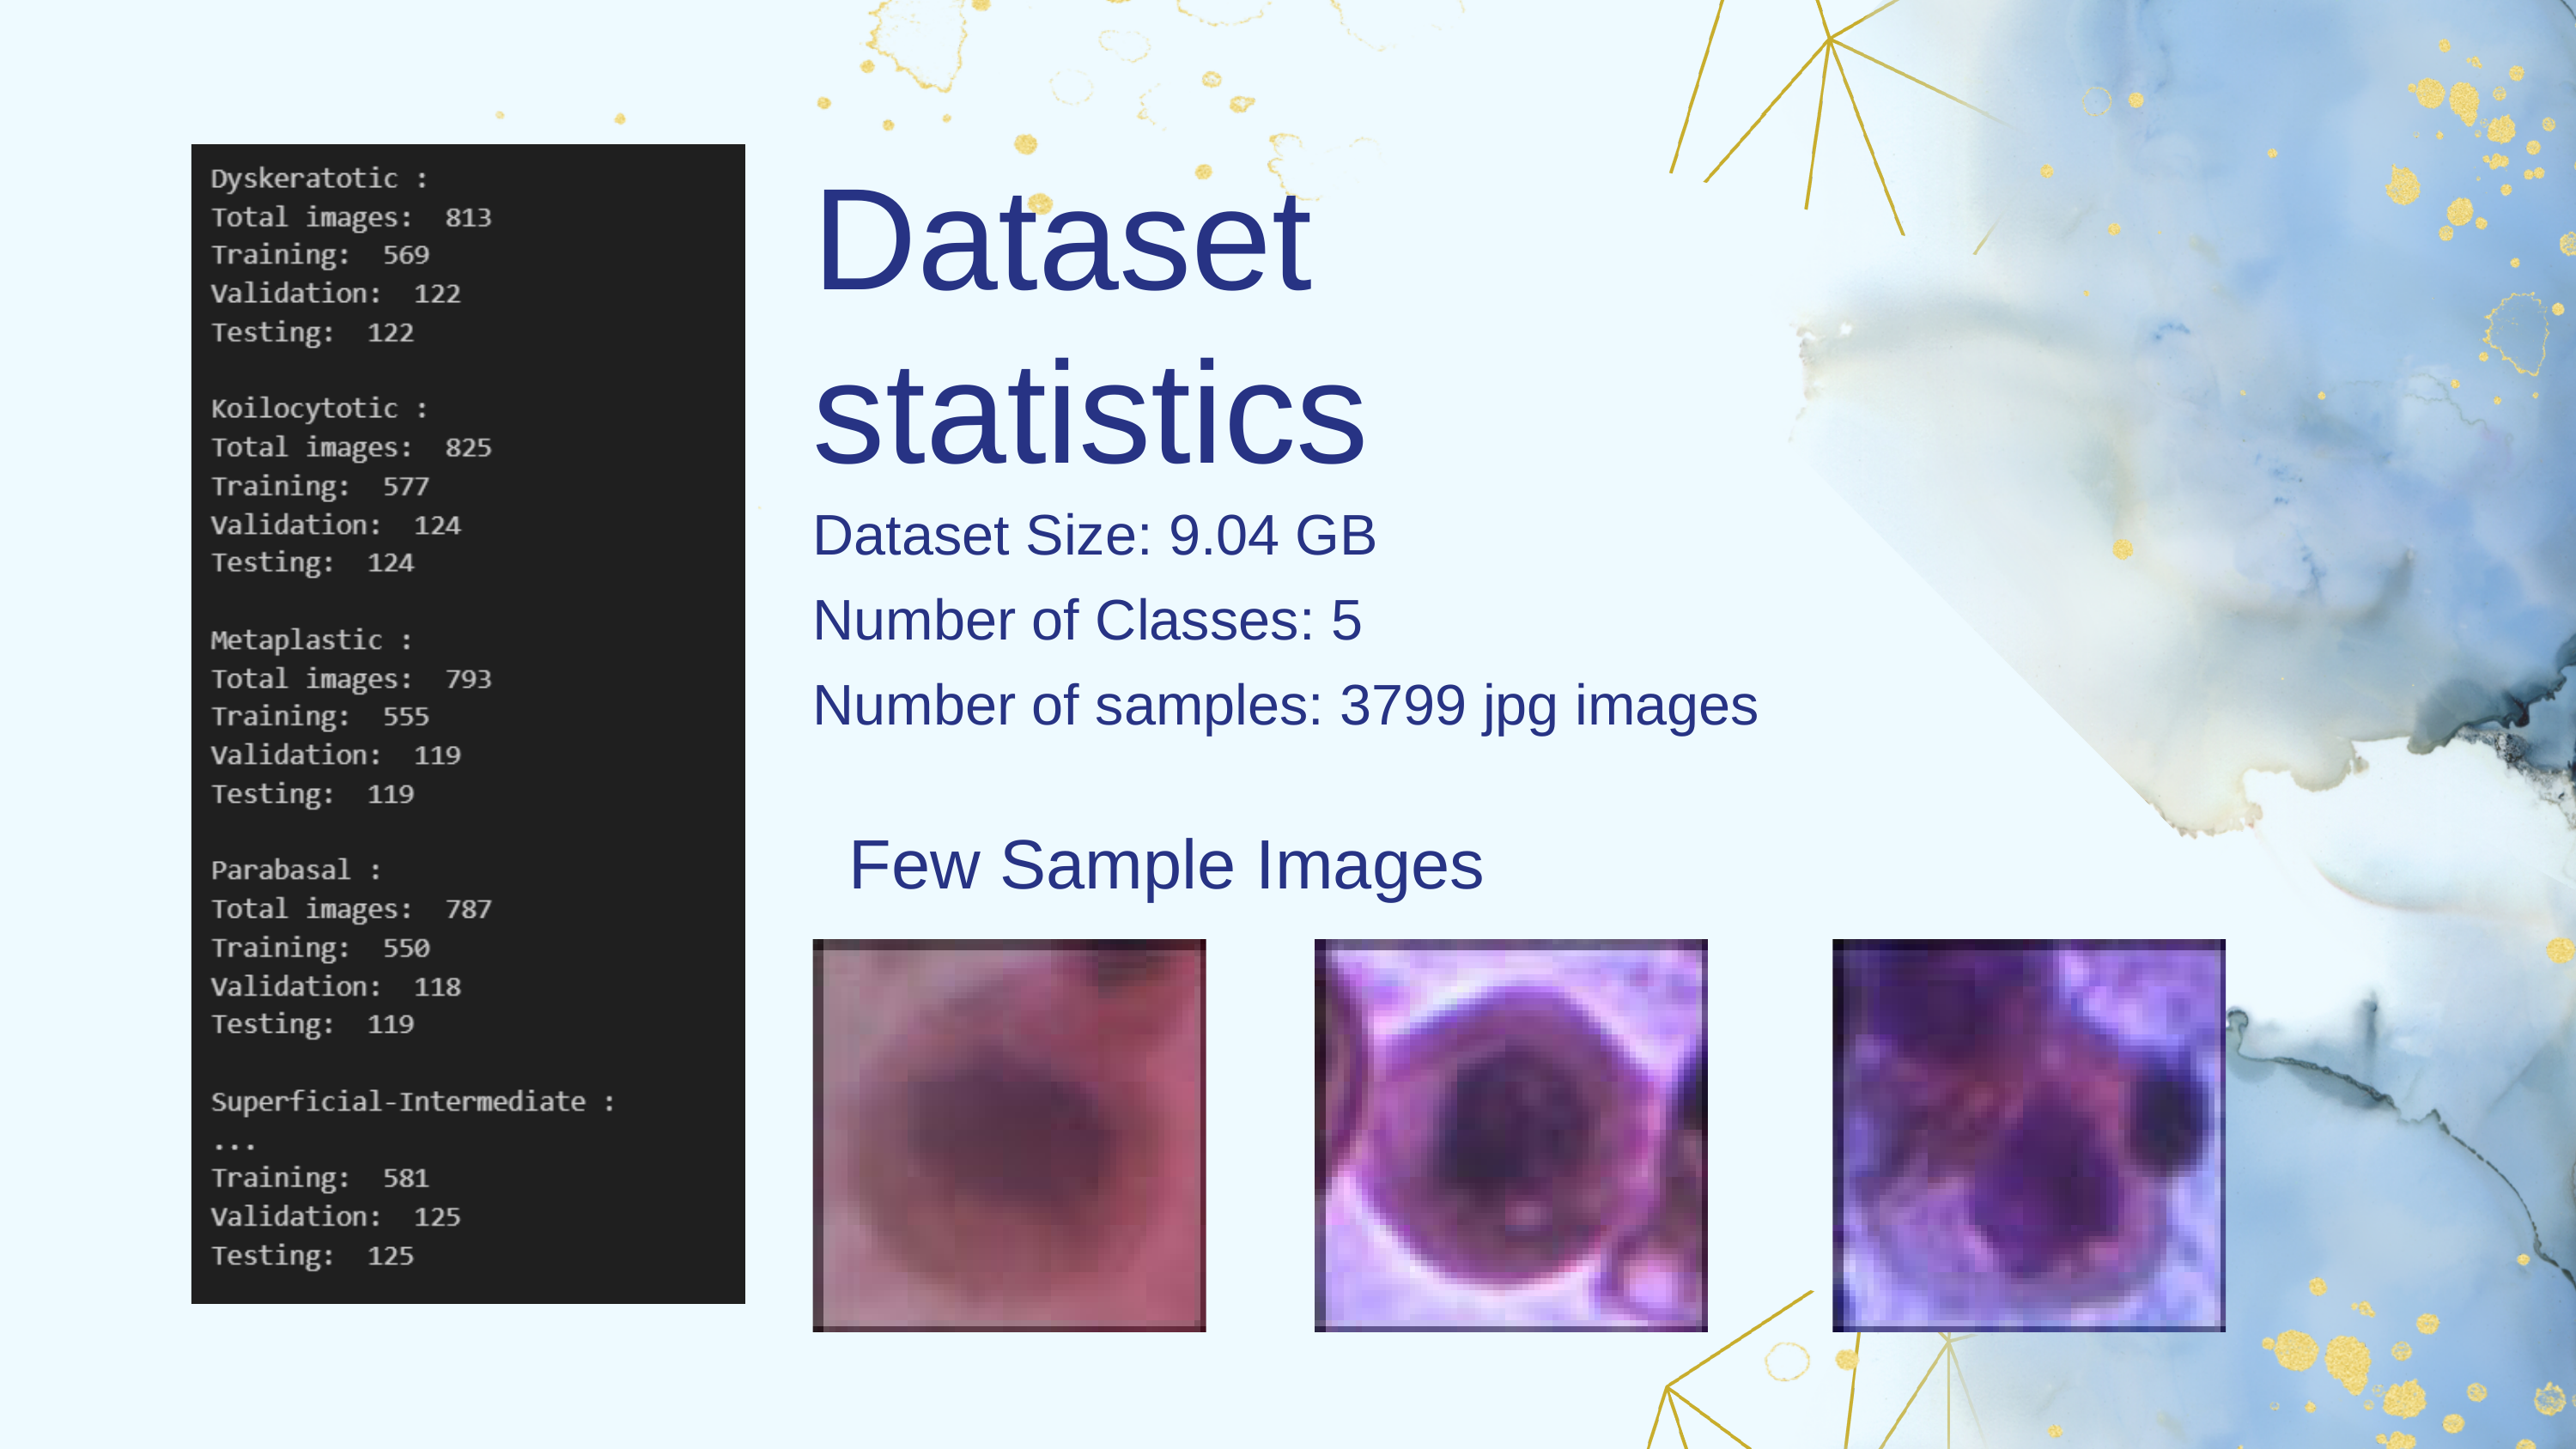

Dataset statistics
Dataset Size: 9.04 GB
Number of Classes: 5
Number of samples: 3799 jpg images

Few Sample Images